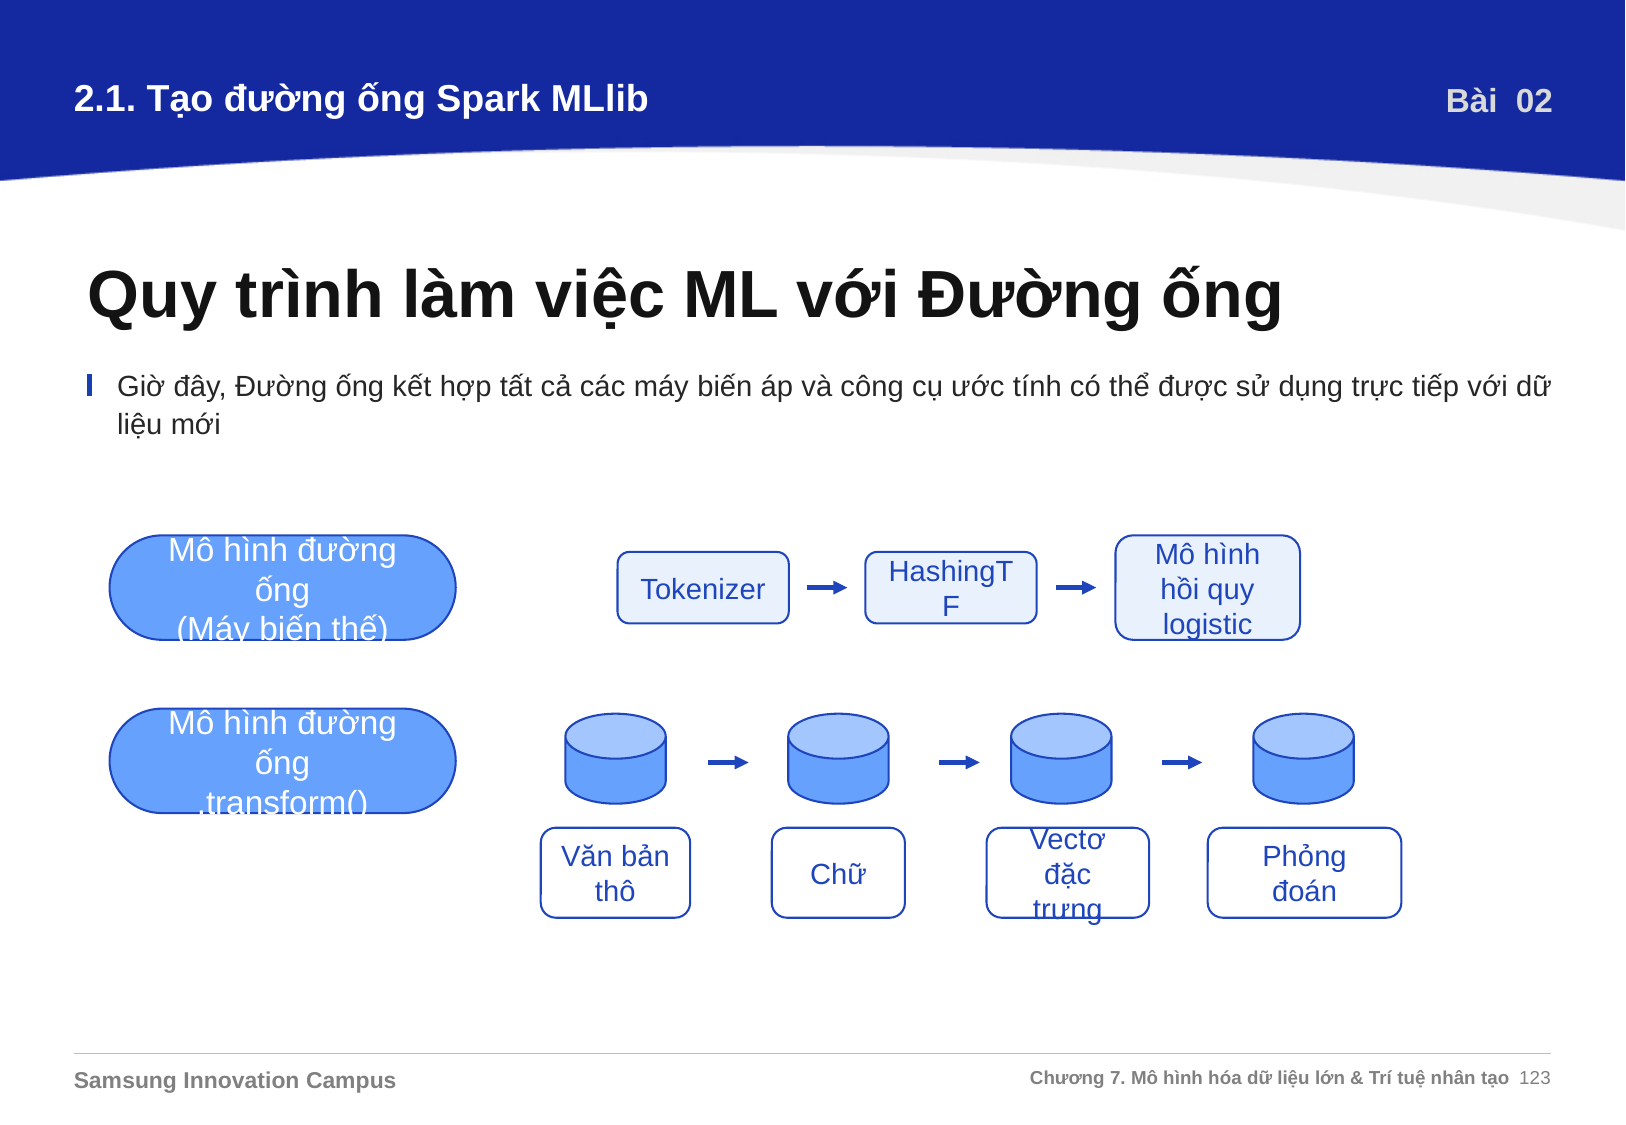

2.1. Tạo đường ống Spark MLlib
Bài  02
Quy trình làm việc ML với Đường ống
Giờ đây, Đường ống kết hợp tất cả các máy biến áp và công cụ ước tính có thể được sử dụng trực tiếp với dữ liệu mới

Mô hình đường ống
(Máy biến thế)
Mô hình hồi quy logistic
Tokenizer
HashingTF
Mô hình đường ống
.transform()

Văn bản thô
Chữ
Vectơ đặc trưng
Phỏng đoán